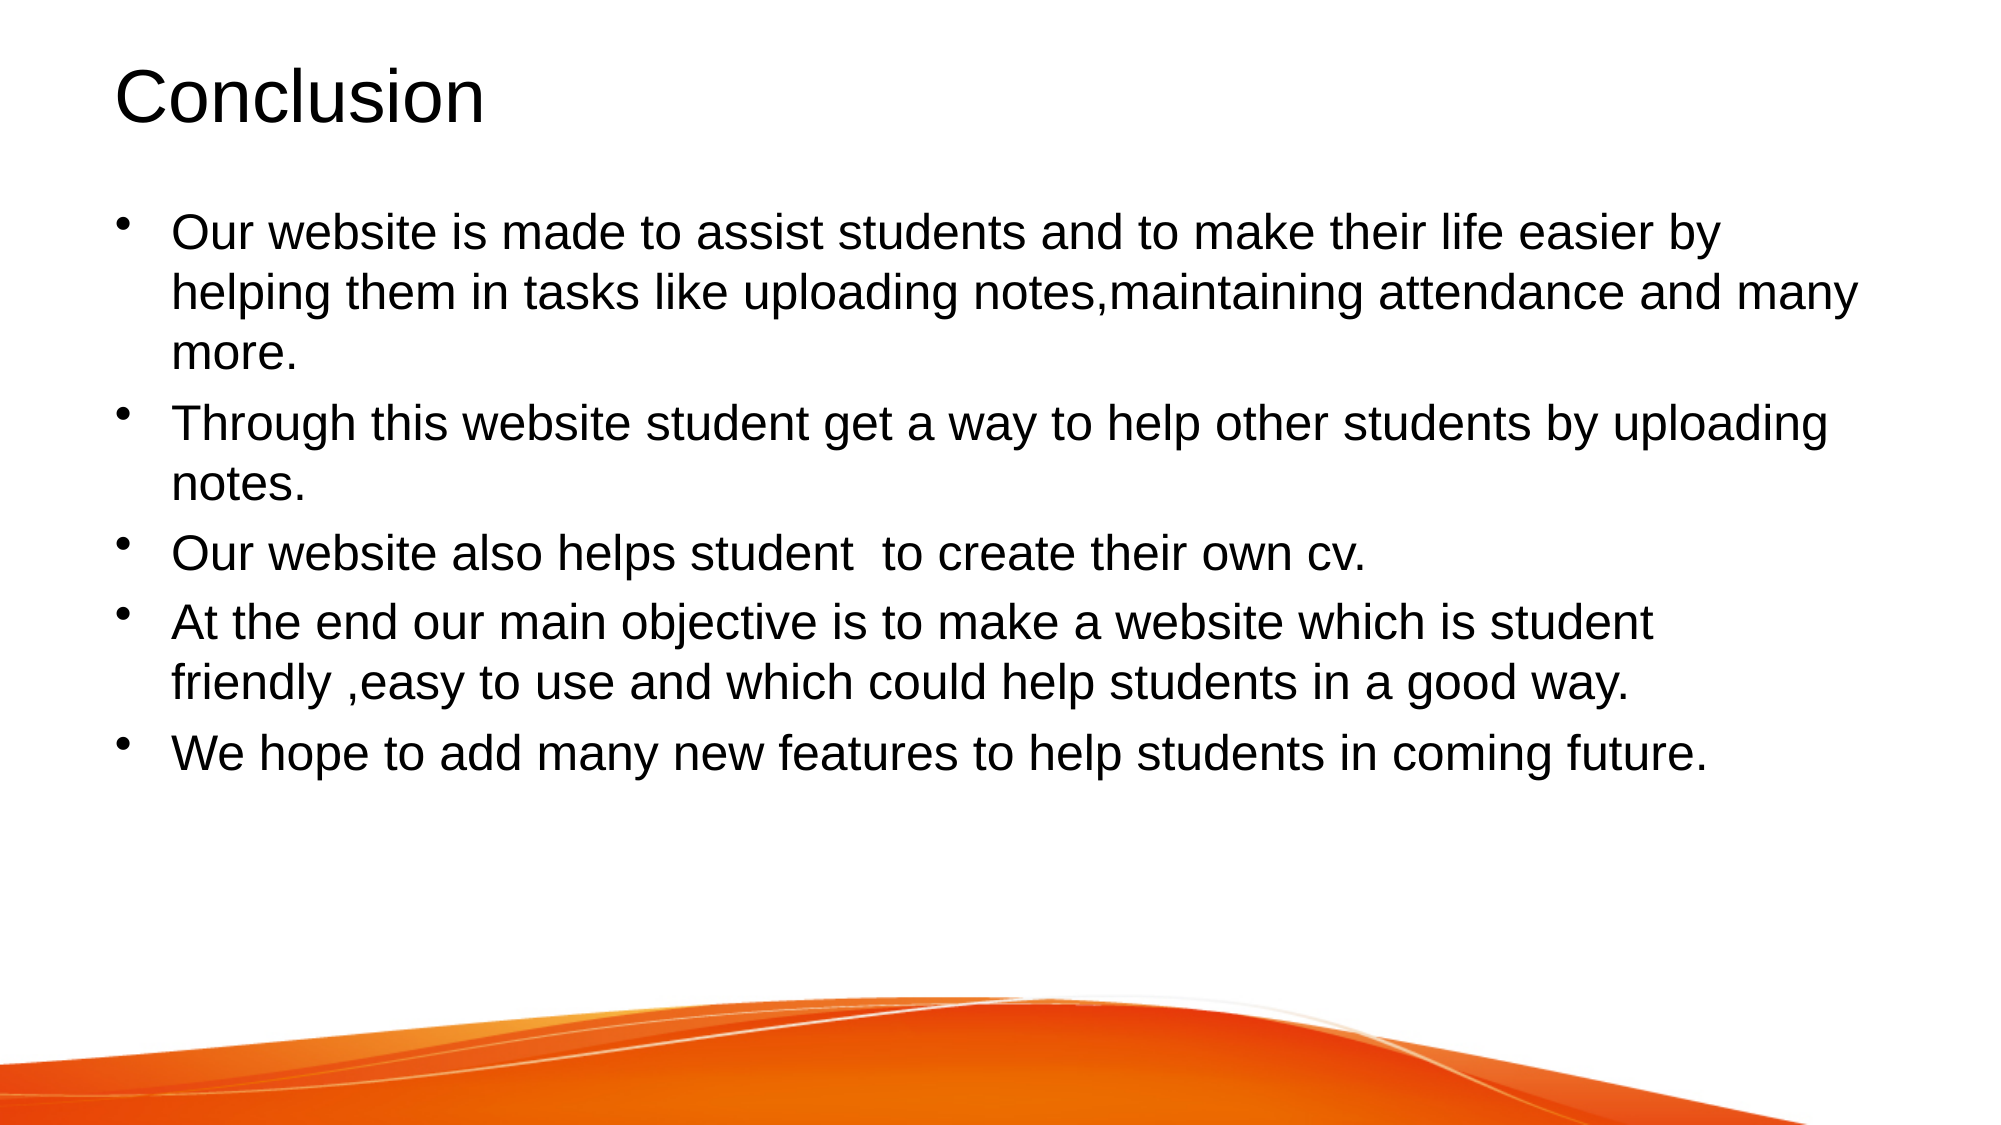

# Conclusion
Our website is made to assist students and to make their life easier by helping them in tasks like uploading notes,maintaining attendance and many more.
Through this website student get a way to help other students by uploading notes.
Our website also helps student  to create their own cv.
At the end our main objective is to make a website which is student friendly ,easy to use and which could help students in a good way.
We hope to add many new features to help students in coming future.